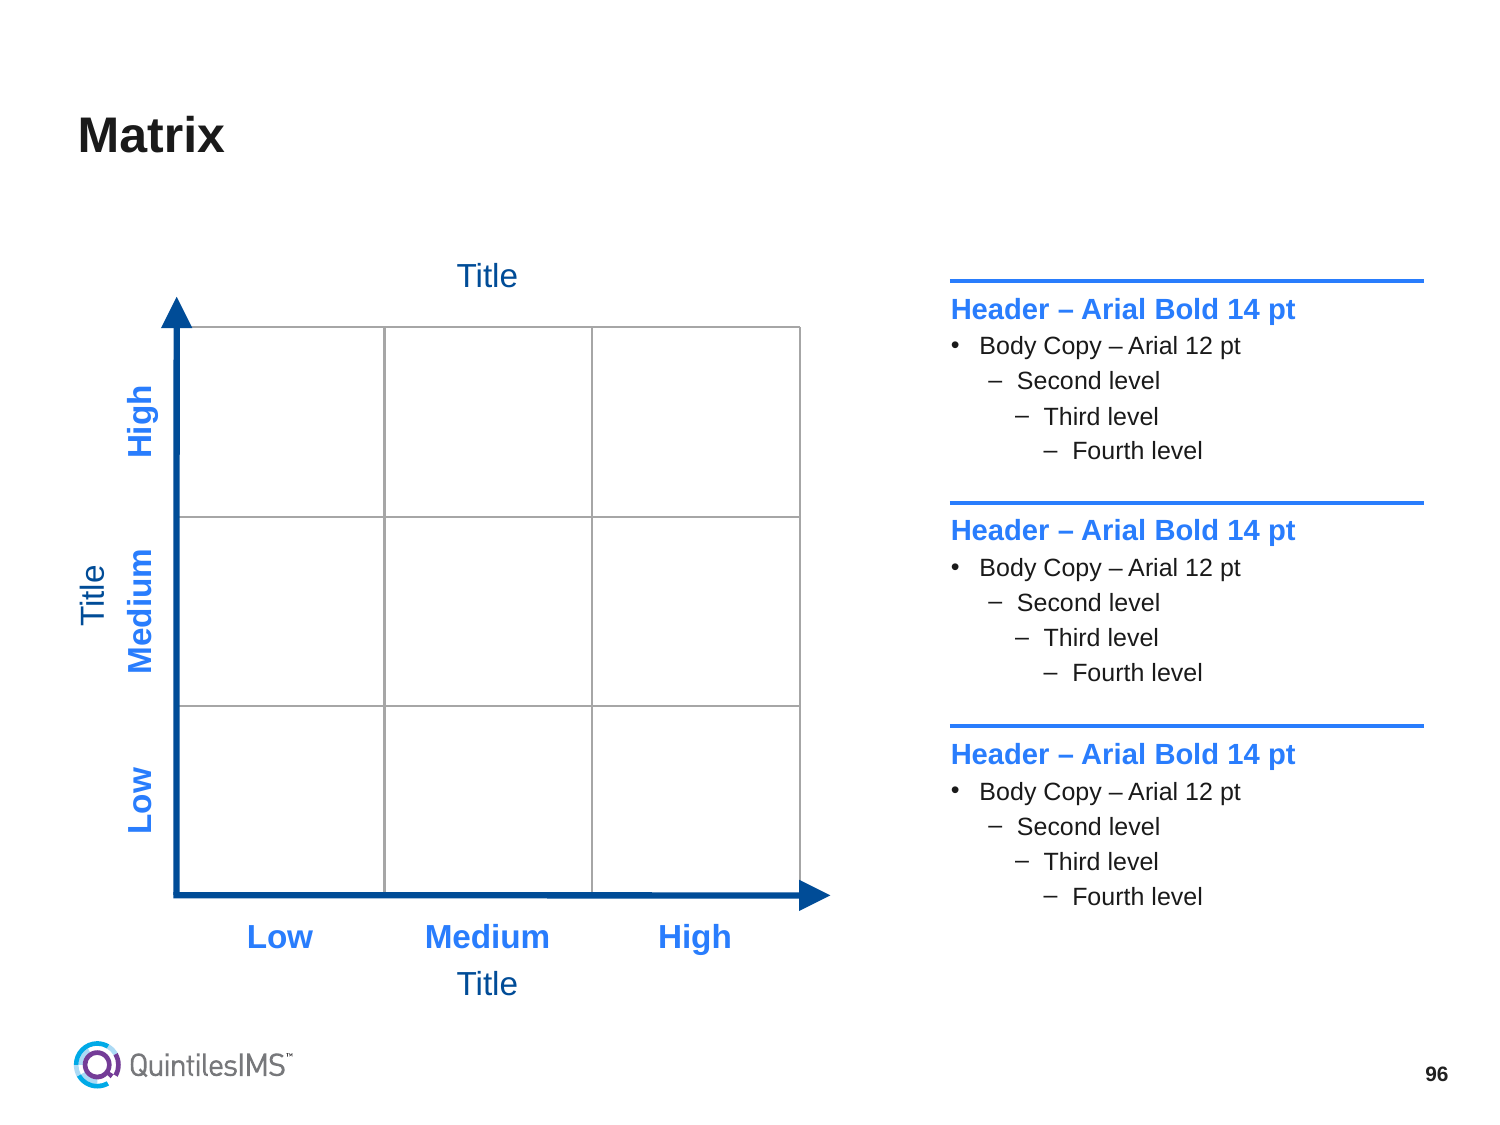

# Matrix
Title
Header – Arial Bold 14 pt
Body Copy – Arial 12 pt
Second level
Third level
Fourth level
Header – Arial Bold 14 pt
Body Copy – Arial 12 pt
Second level
Third level
Fourth level
Header – Arial Bold 14 pt
Body Copy – Arial 12 pt
Second level
Third level
Fourth level

High
Title
Medium
Low

Low
Medium
High
Title